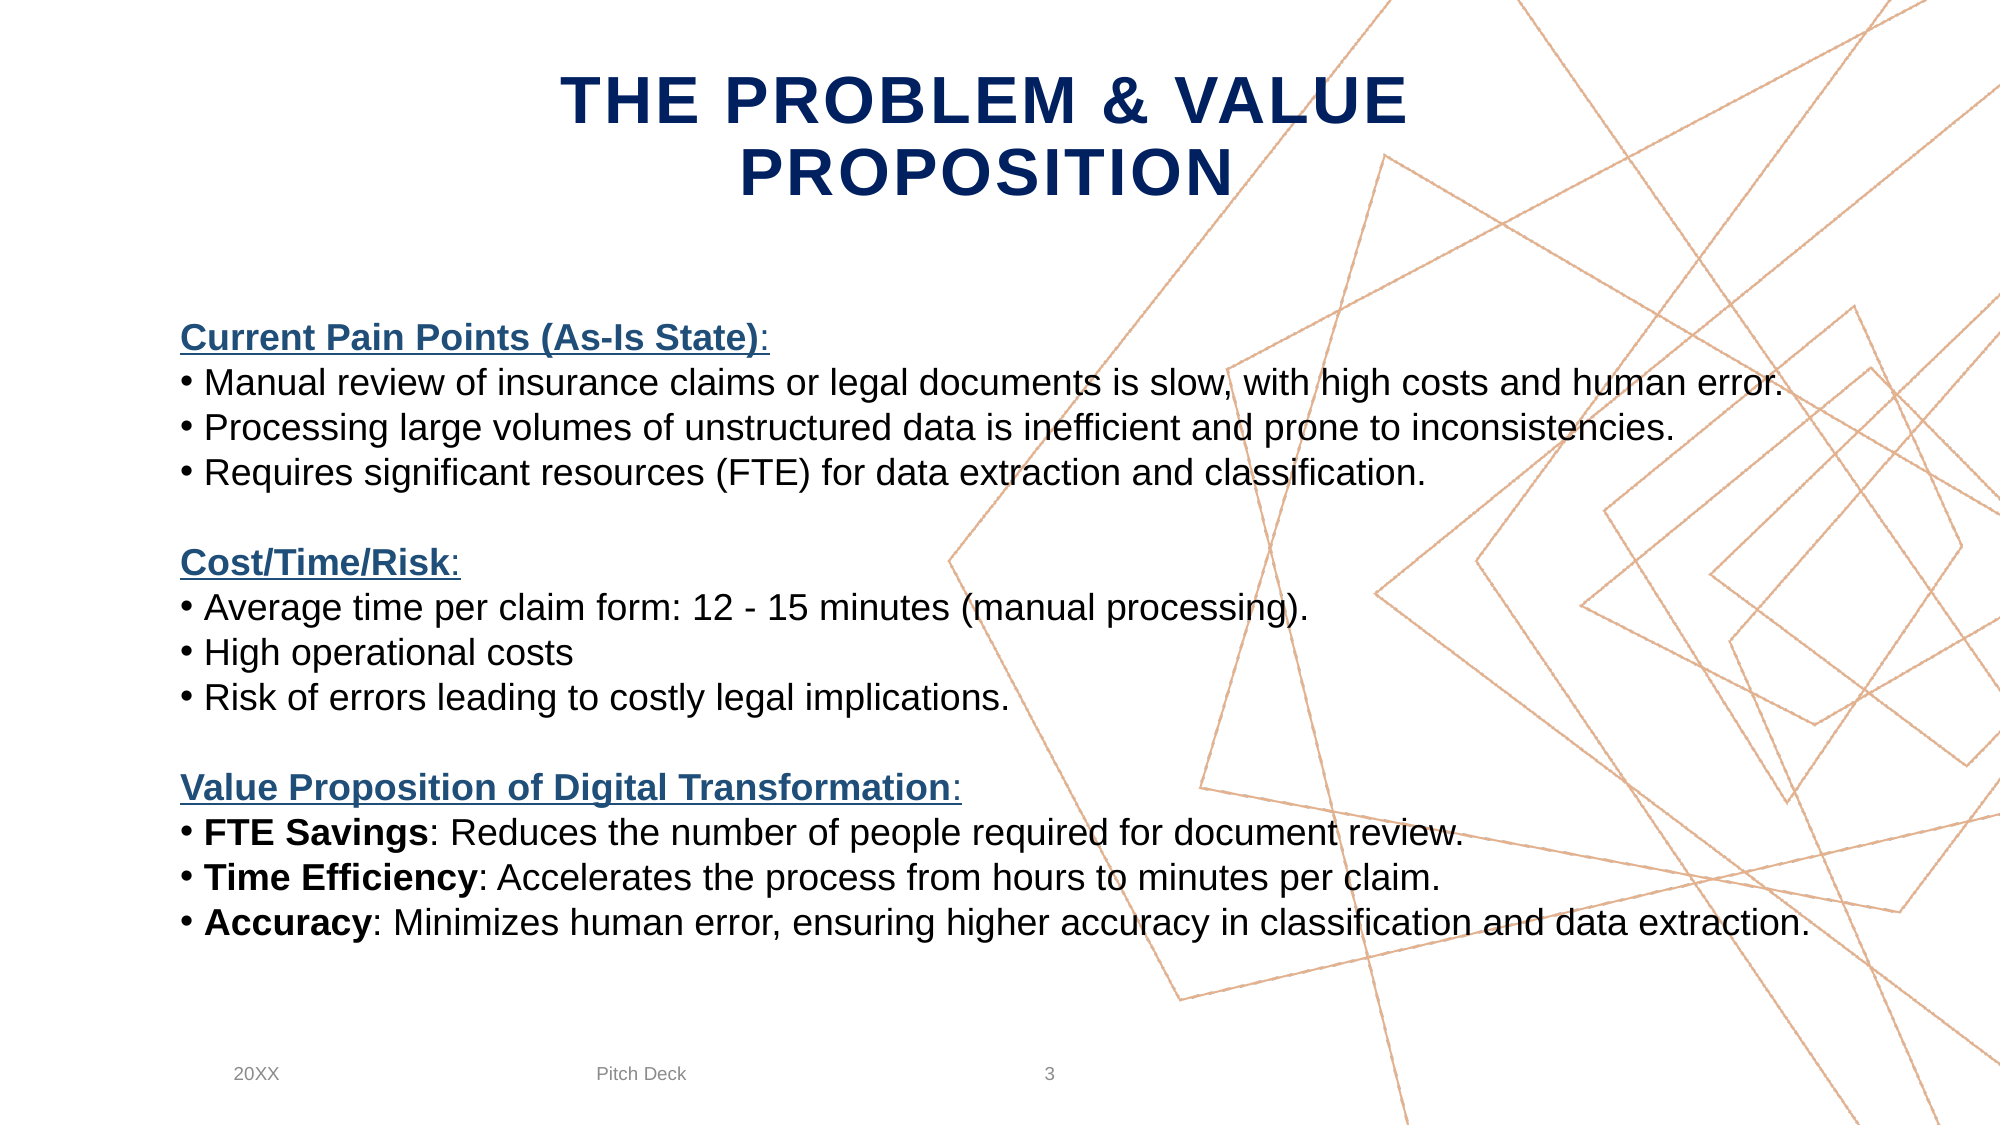

# The Problem & Value Proposition
Current Pain Points (As-Is State):
 Manual review of insurance claims or legal documents is slow, with high costs and human error.
 Processing large volumes of unstructured data is inefficient and prone to inconsistencies.
 Requires significant resources (FTE) for data extraction and classification.

Cost/Time/Risk:
 Average time per claim form: 12 - 15 minutes (manual processing).
 High operational costs
 Risk of errors leading to costly legal implications.

Value Proposition of Digital Transformation:
 FTE Savings: Reduces the number of people required for document review.
 Time Efficiency: Accelerates the process from hours to minutes per claim.
 Accuracy: Minimizes human error, ensuring higher accuracy in classification and data extraction.

Pitch Deck
20XX
3